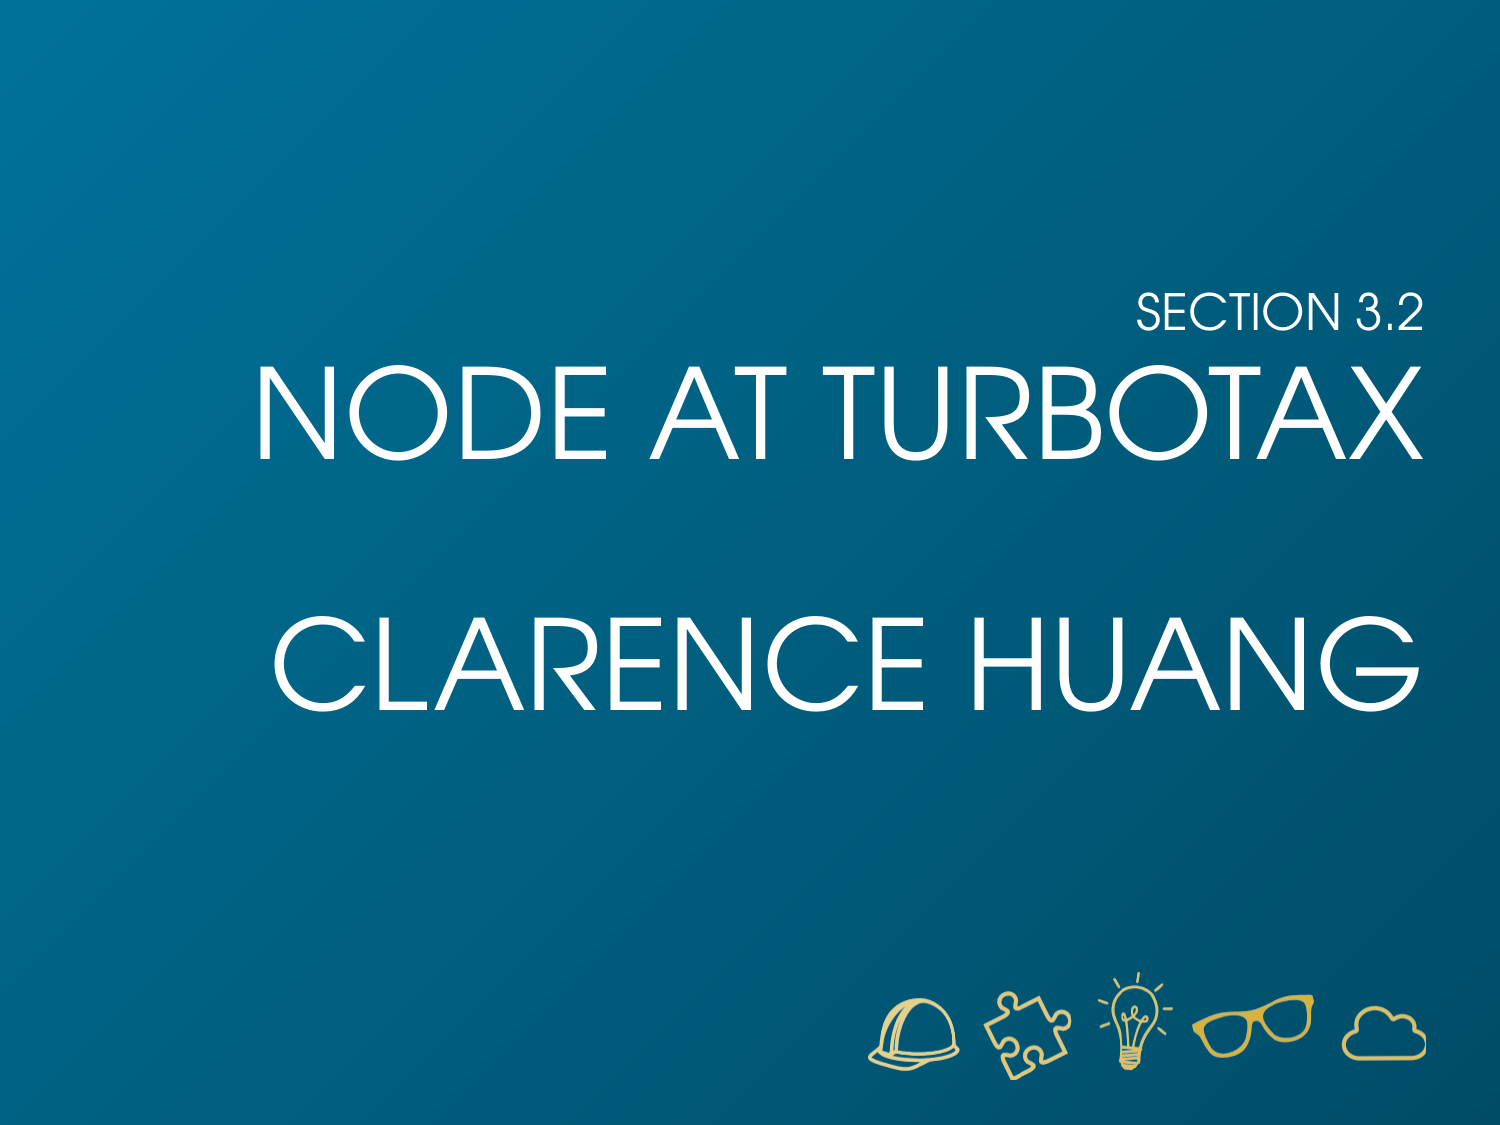

SECTION 3.2
# Node at TurboTax clarence Huang